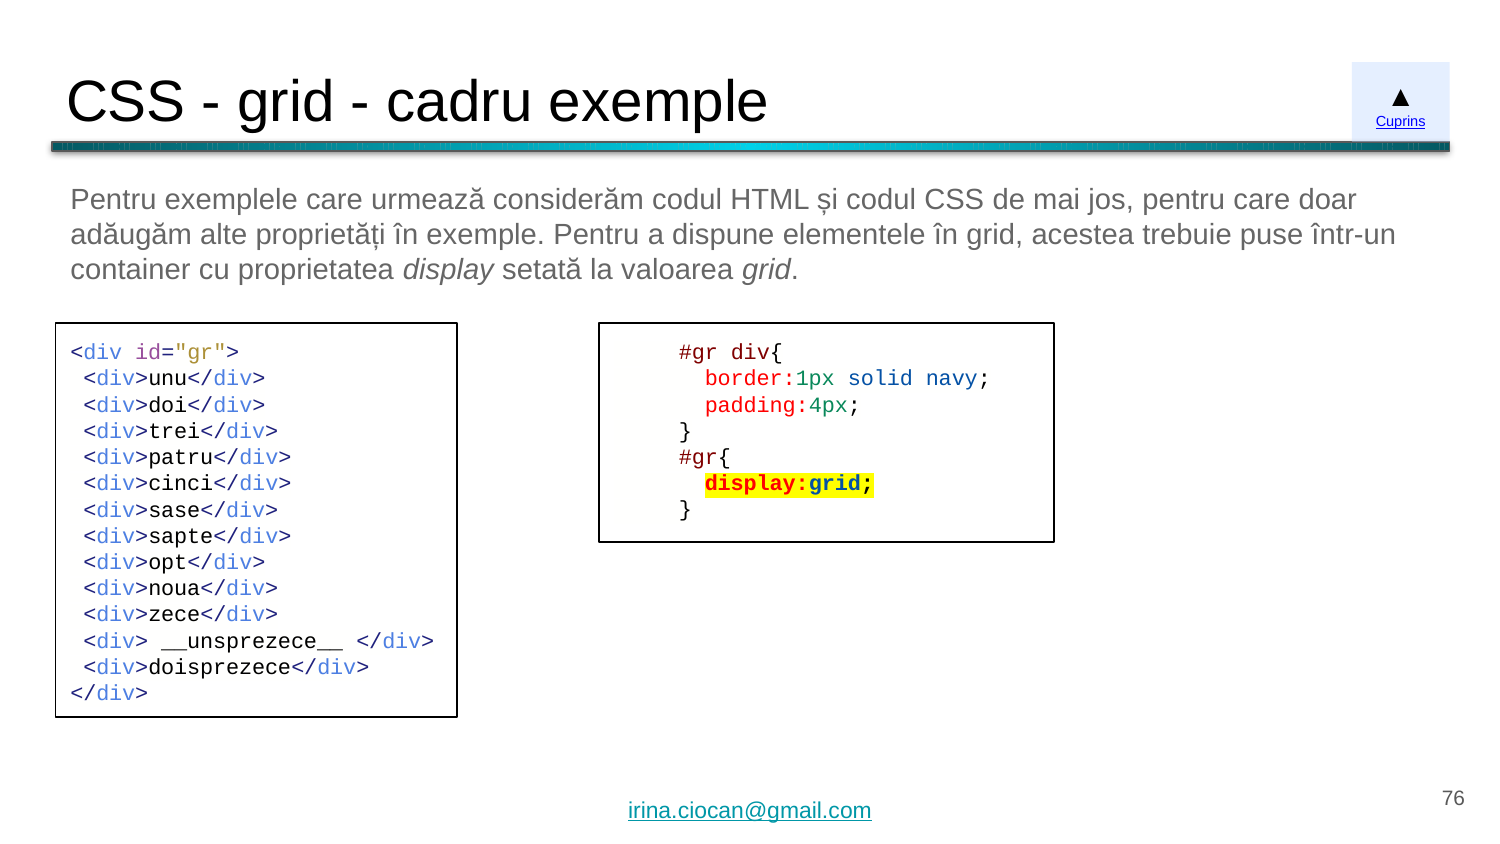

# CSS - grid - cadru exemple
▲
Cuprins

Pentru exemplele care urmează considerăm codul HTML și codul CSS de mai jos, pentru care doar adăugăm alte proprietăți în exemple. Pentru a dispune elementele în grid, acestea trebuie puse într-un container cu proprietatea display setată la valoarea grid.
<div id="gr">
 <div>unu</div>
 <div>doi</div>
 <div>trei</div>
 <div>patru</div>
 <div>cinci</div>
 <div>sase</div>
 <div>sapte</div>
 <div>opt</div>
 <div>noua</div>
 <div>zece</div>
 <div> __unsprezece__ </div>
 <div>doisprezece</div>
</div>
     #gr div{
       border:1px solid navy;
       padding:4px;
     }
     #gr{
       display:grid;
     }

76
irina.ciocan@gmail.com